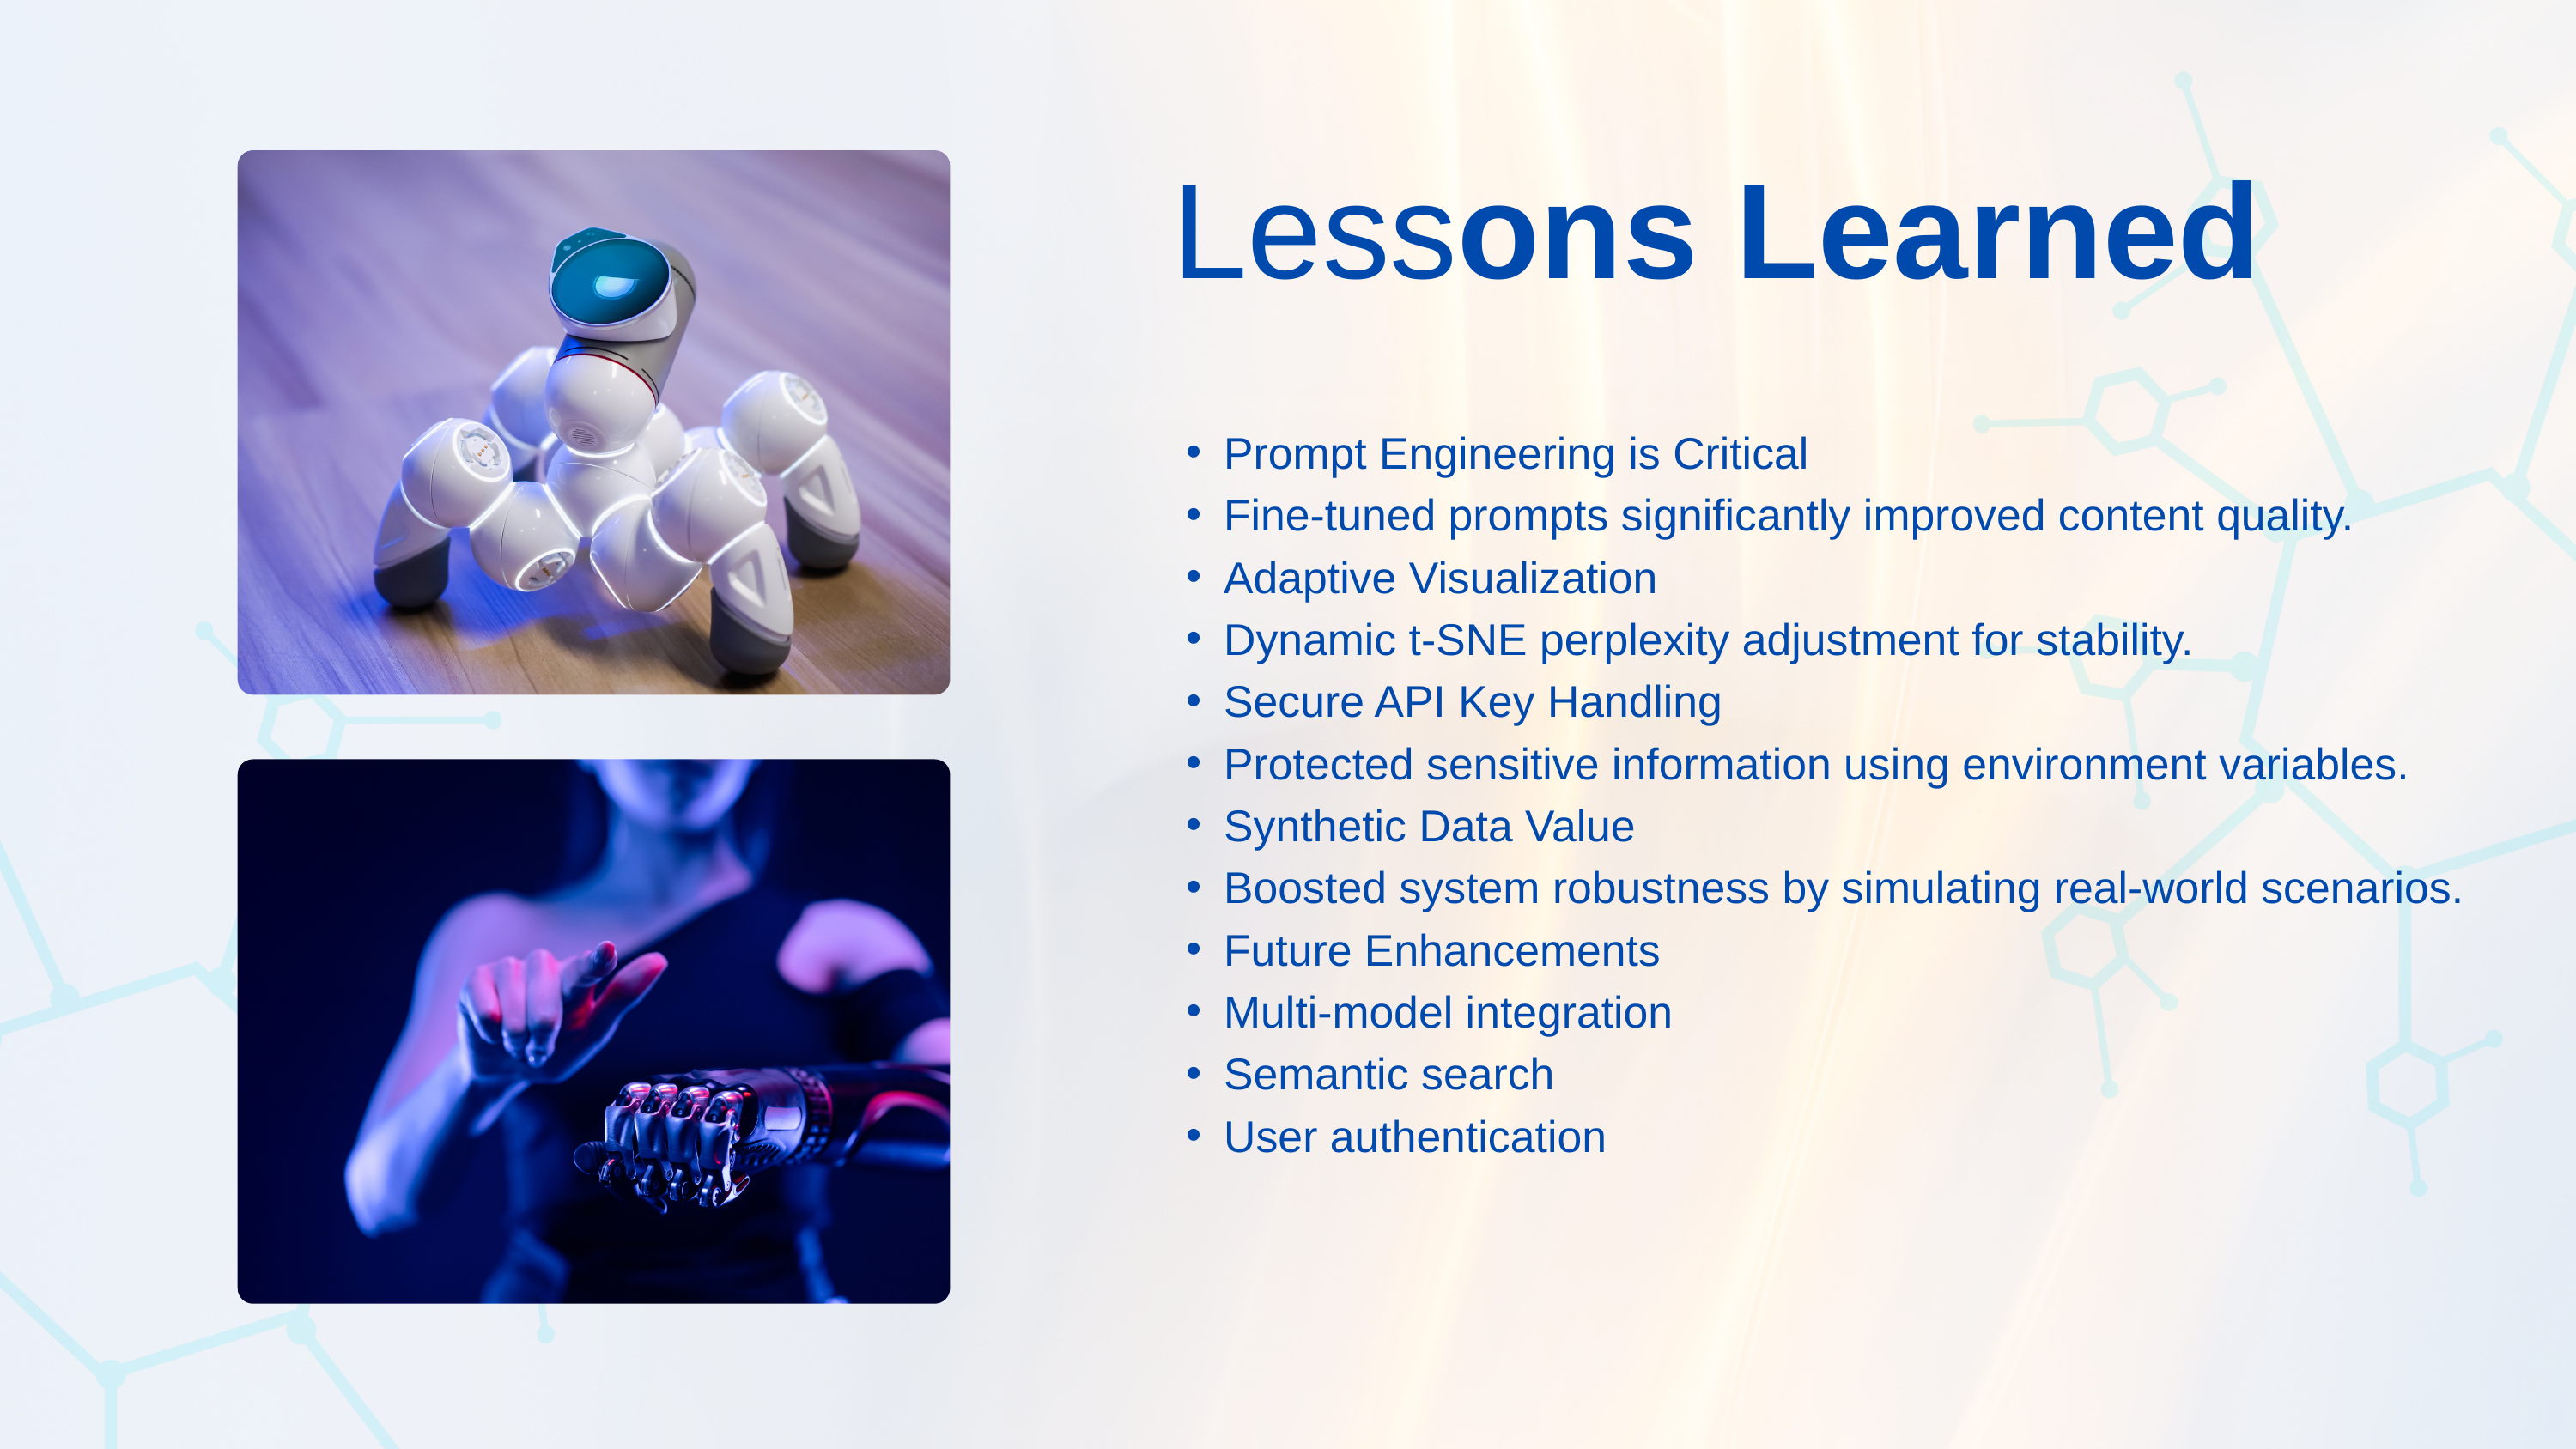

Lessons Learned
Prompt Engineering is Critical
Fine-tuned prompts significantly improved content quality.
Adaptive Visualization
Dynamic t-SNE perplexity adjustment for stability.
Secure API Key Handling
Protected sensitive information using environment variables.
Synthetic Data Value
Boosted system robustness by simulating real-world scenarios.
Future Enhancements
Multi-model integration
Semantic search
User authentication